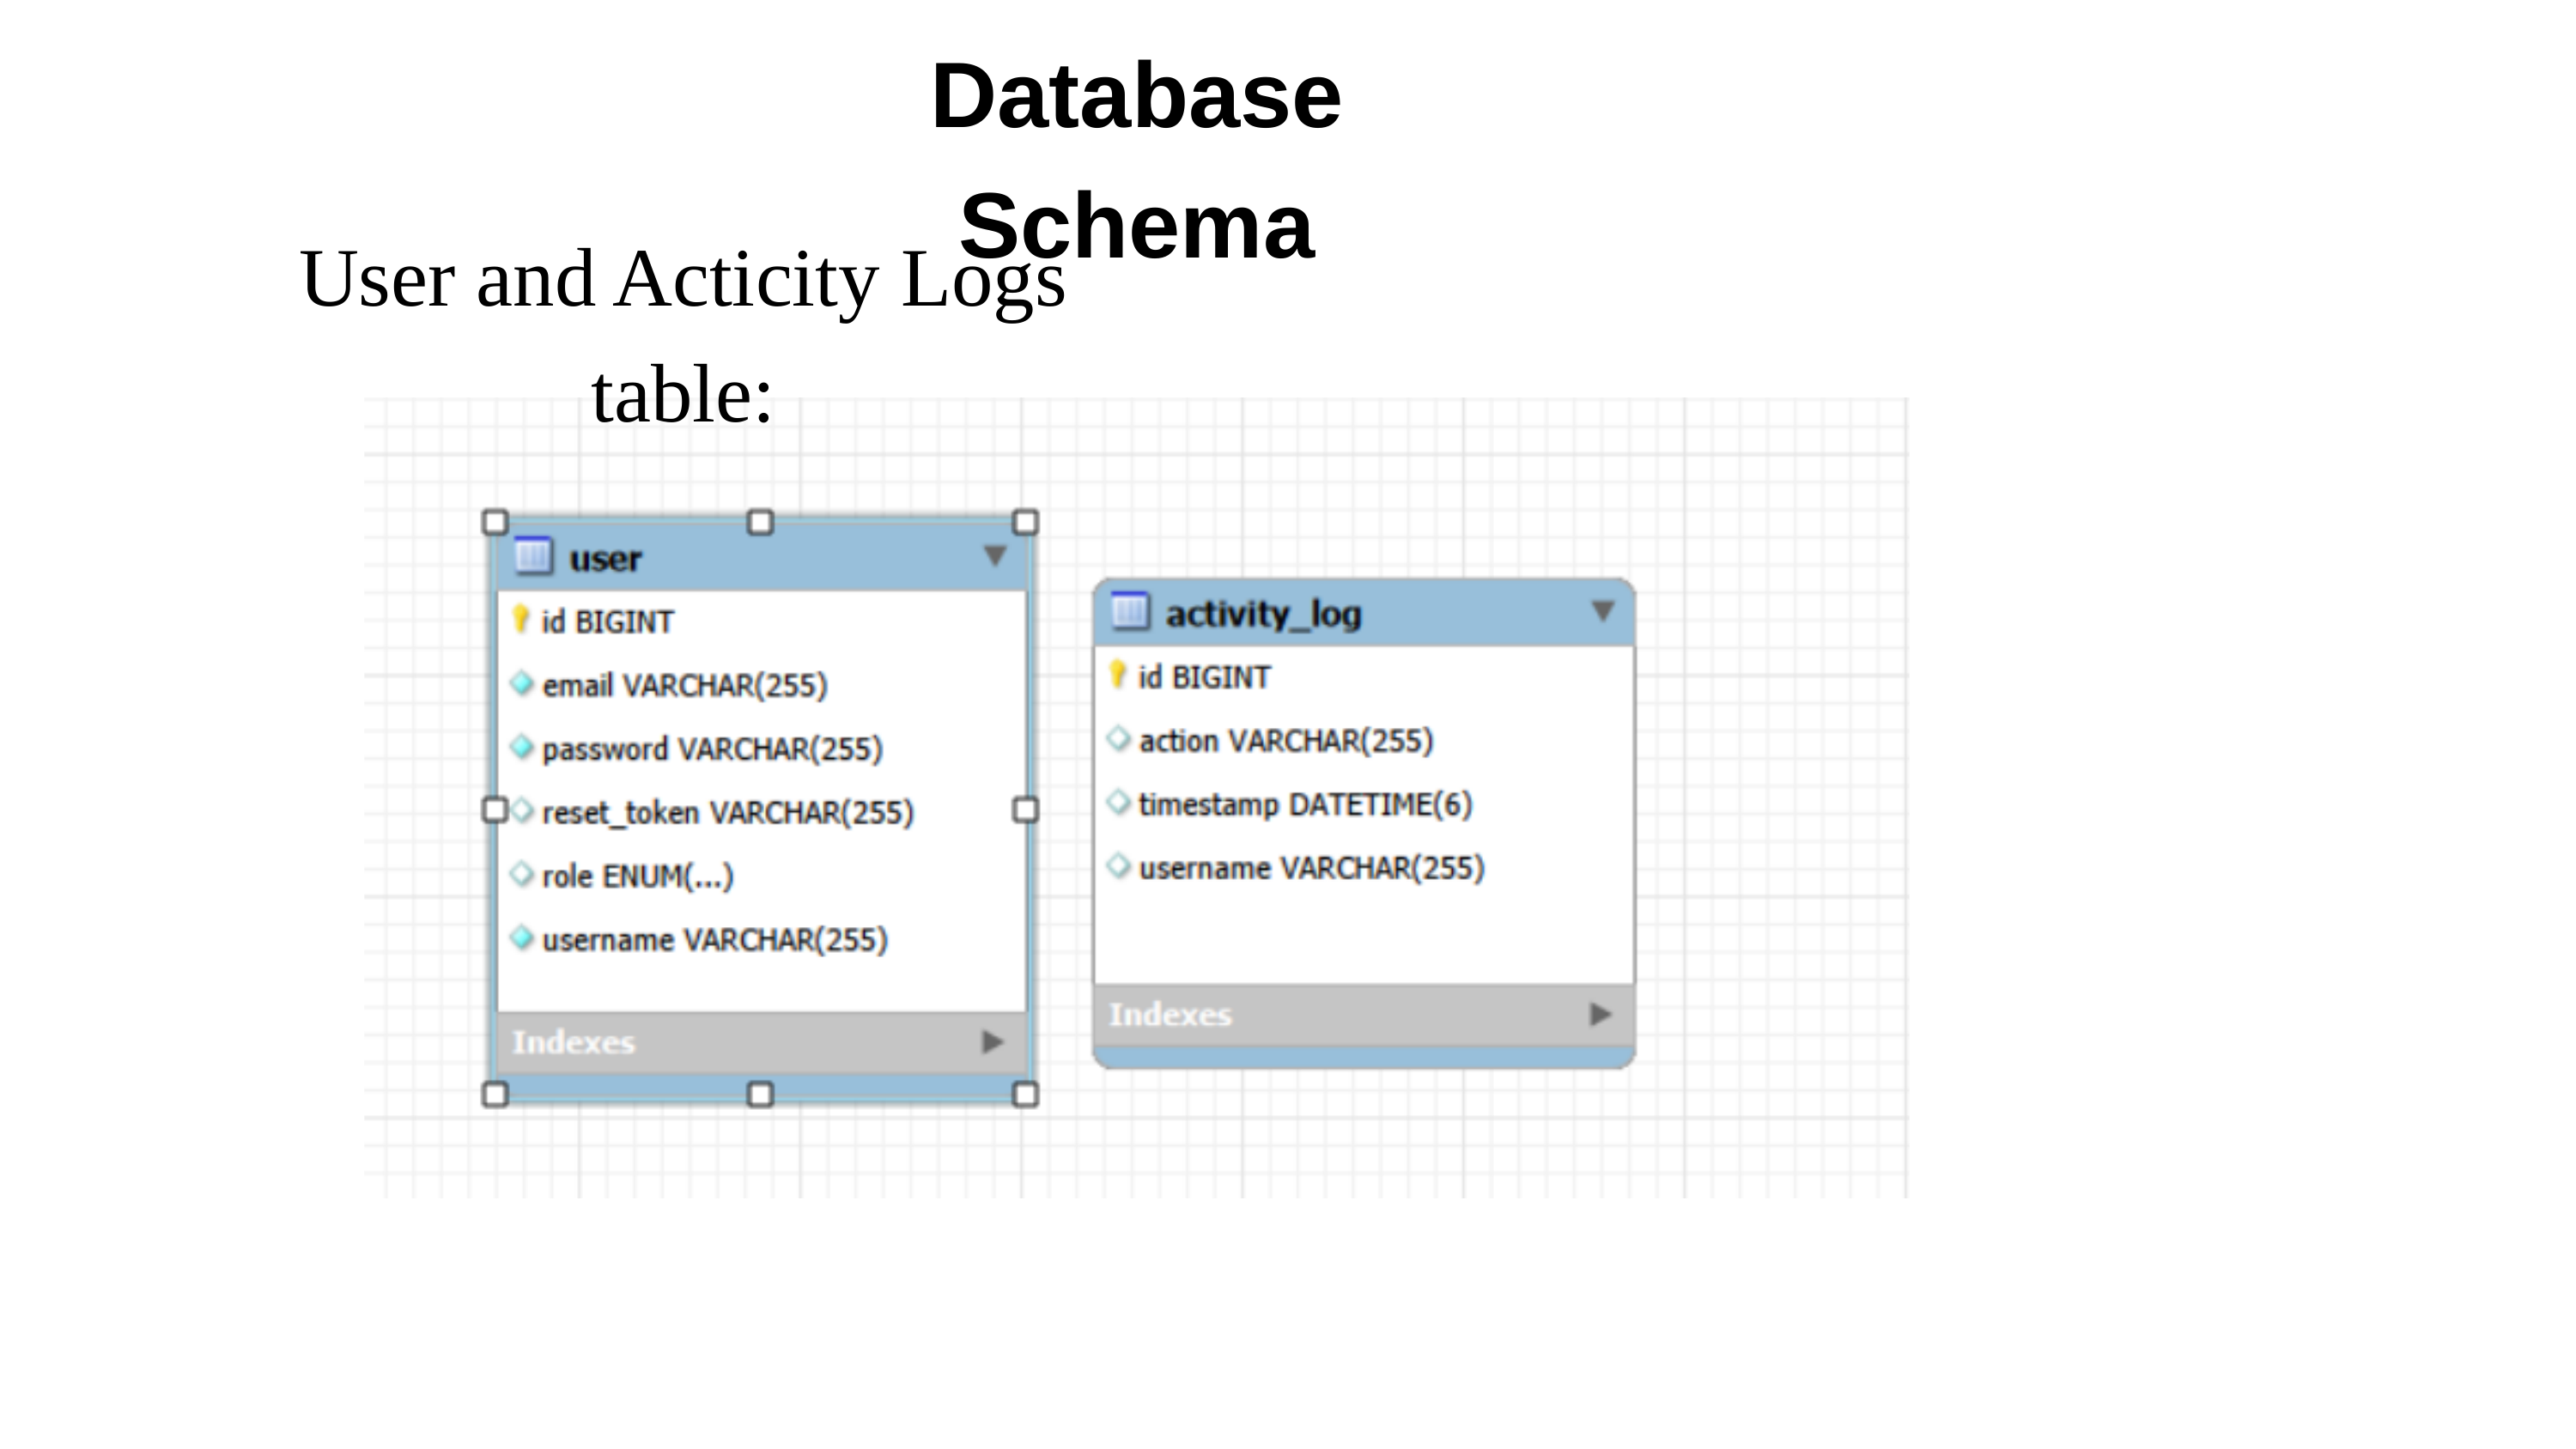

Database Schema
User and Acticity Logs table: